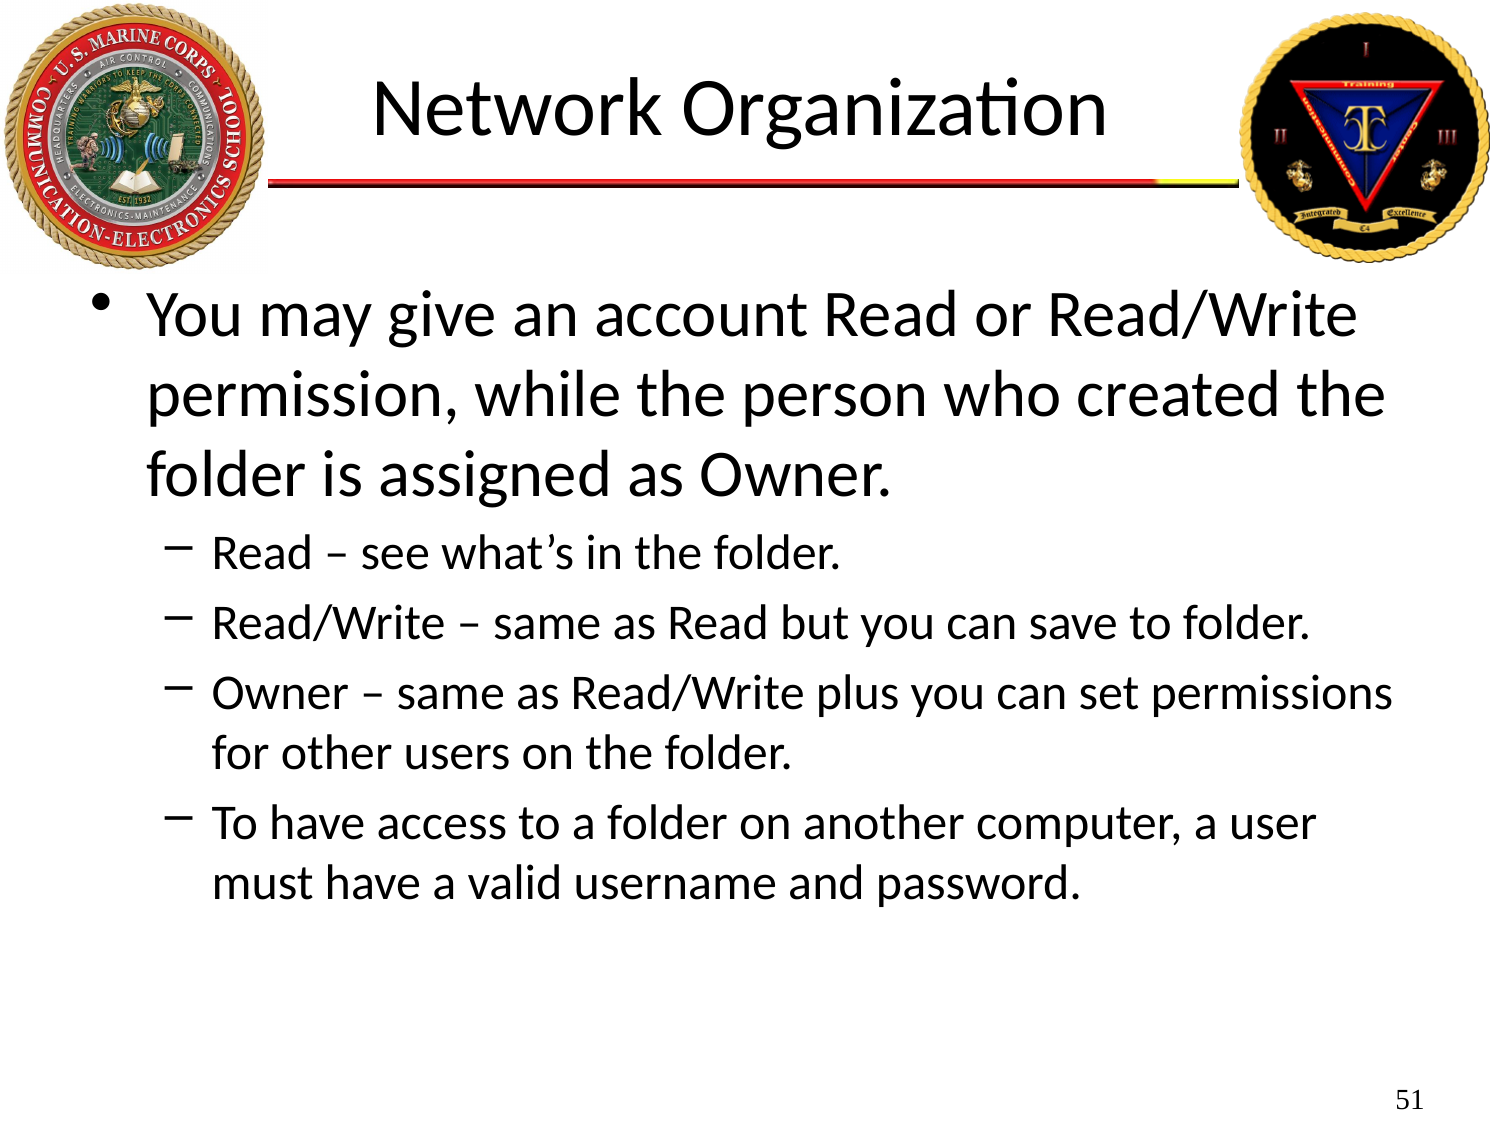

# Network Organization
You may give an account Read or Read/Write permission, while the person who created the folder is assigned as Owner.
Read – see what’s in the folder.
Read/Write – same as Read but you can save to folder.
Owner – same as Read/Write plus you can set permissions for other users on the folder.
To have access to a folder on another computer, a user must have a valid username and password.